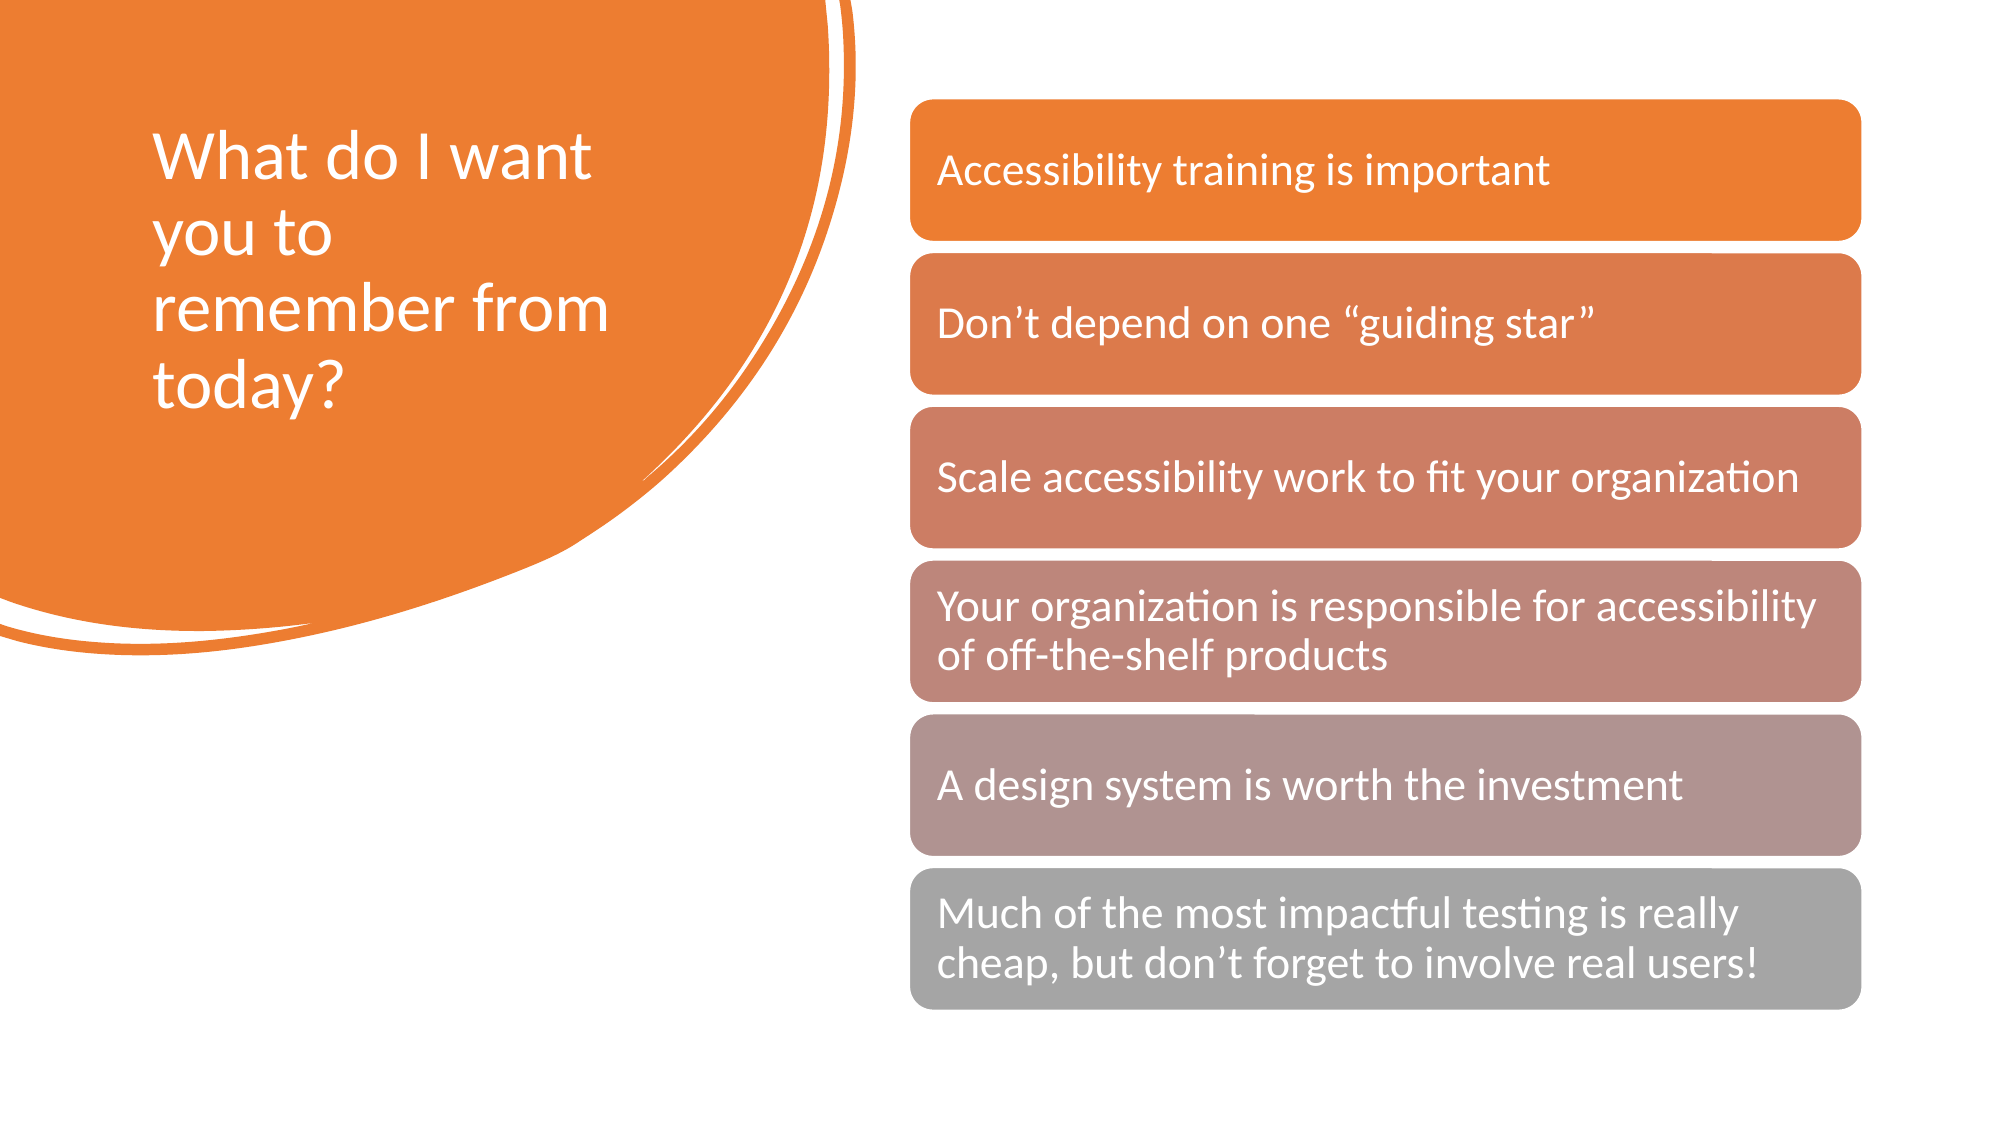

Accessibility training is important
Don’t depend on one “guiding star”
Scale accessibility work to fit your organization
Your organization is responsible for accessibility of off-the-shelf products
A design system is worth the investment
Much of the most impactful testing is really cheap, but don’t forget to involve real users!
# What do I want you to remember from today?